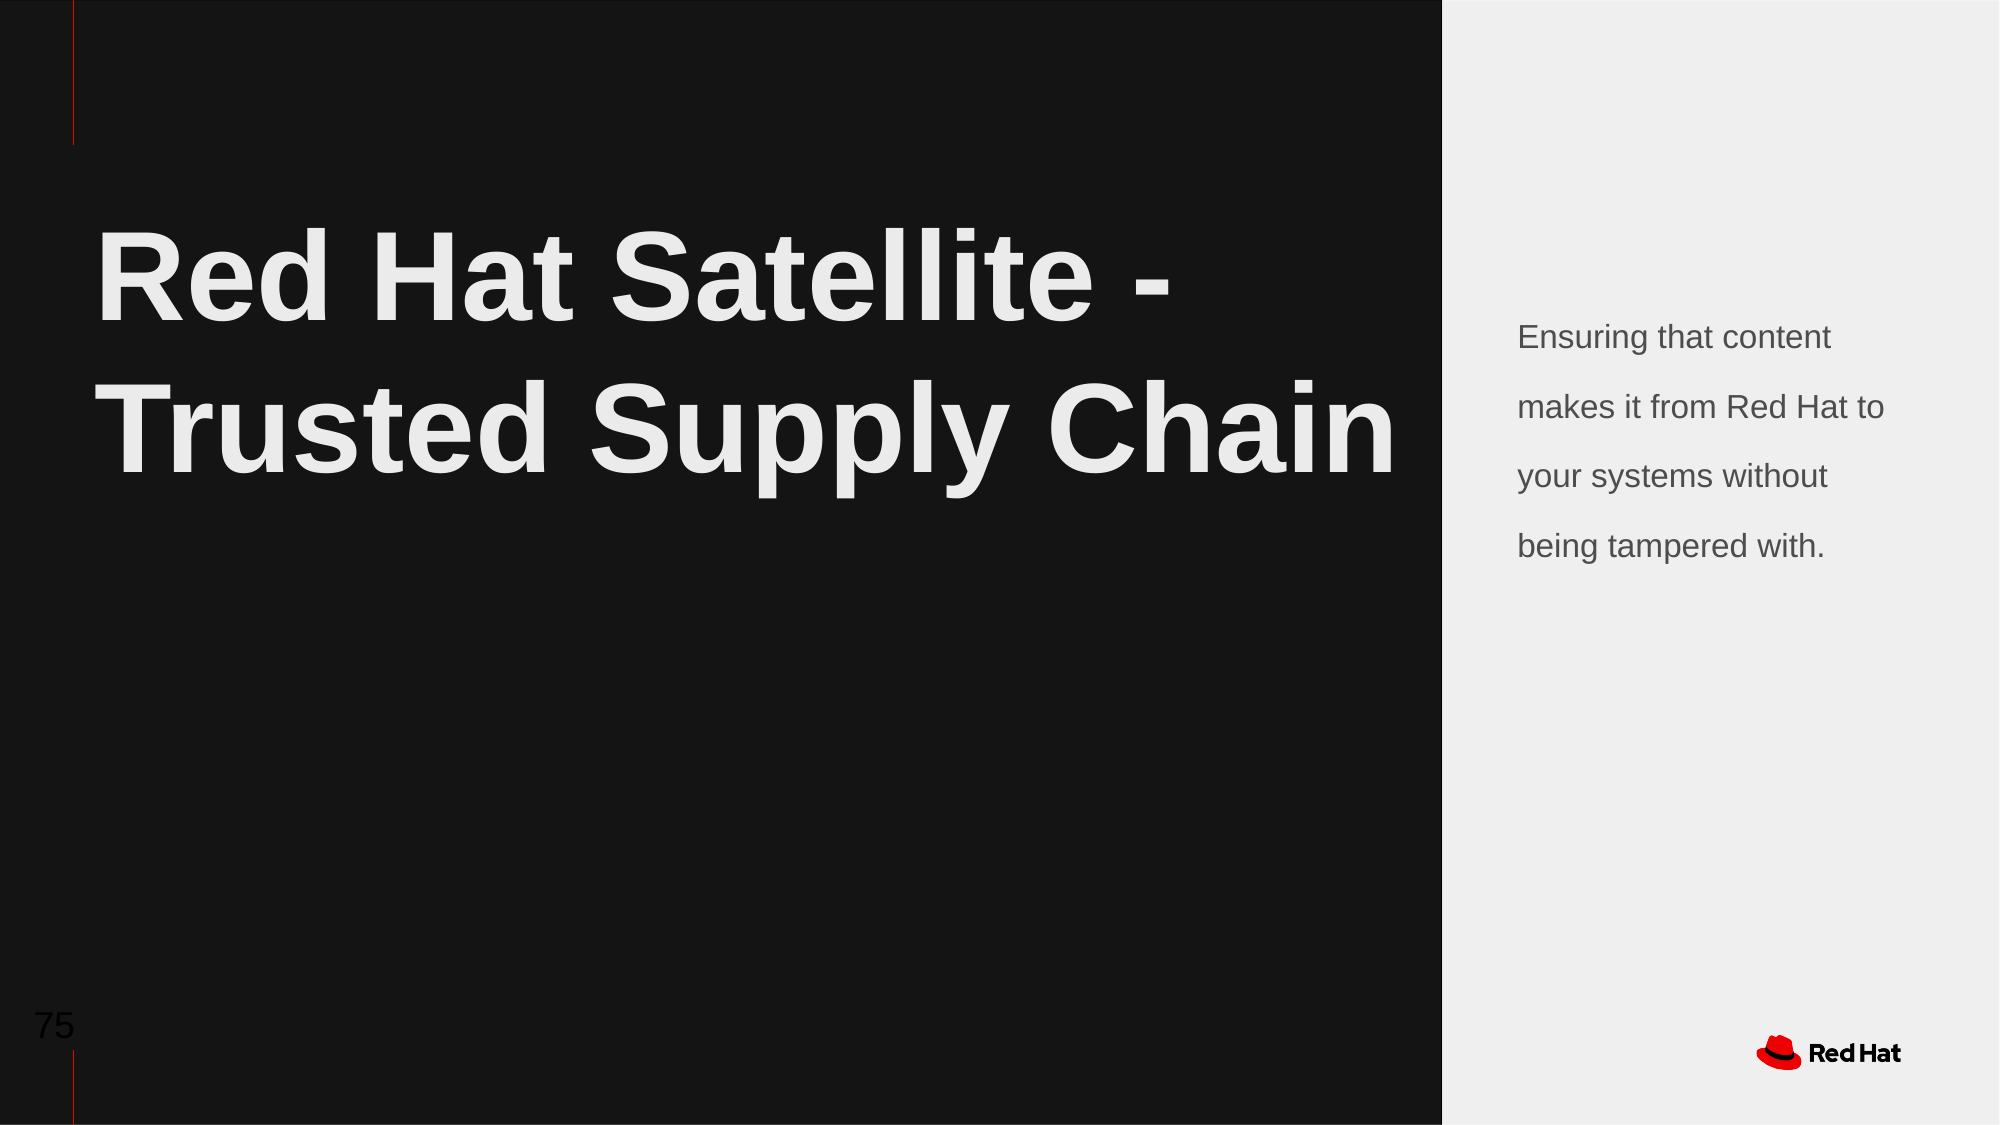

# Red Hat Satellite - Trusted Supply Chain

Ensuring that content makes it from Red Hat to your systems without being tampered with.
75